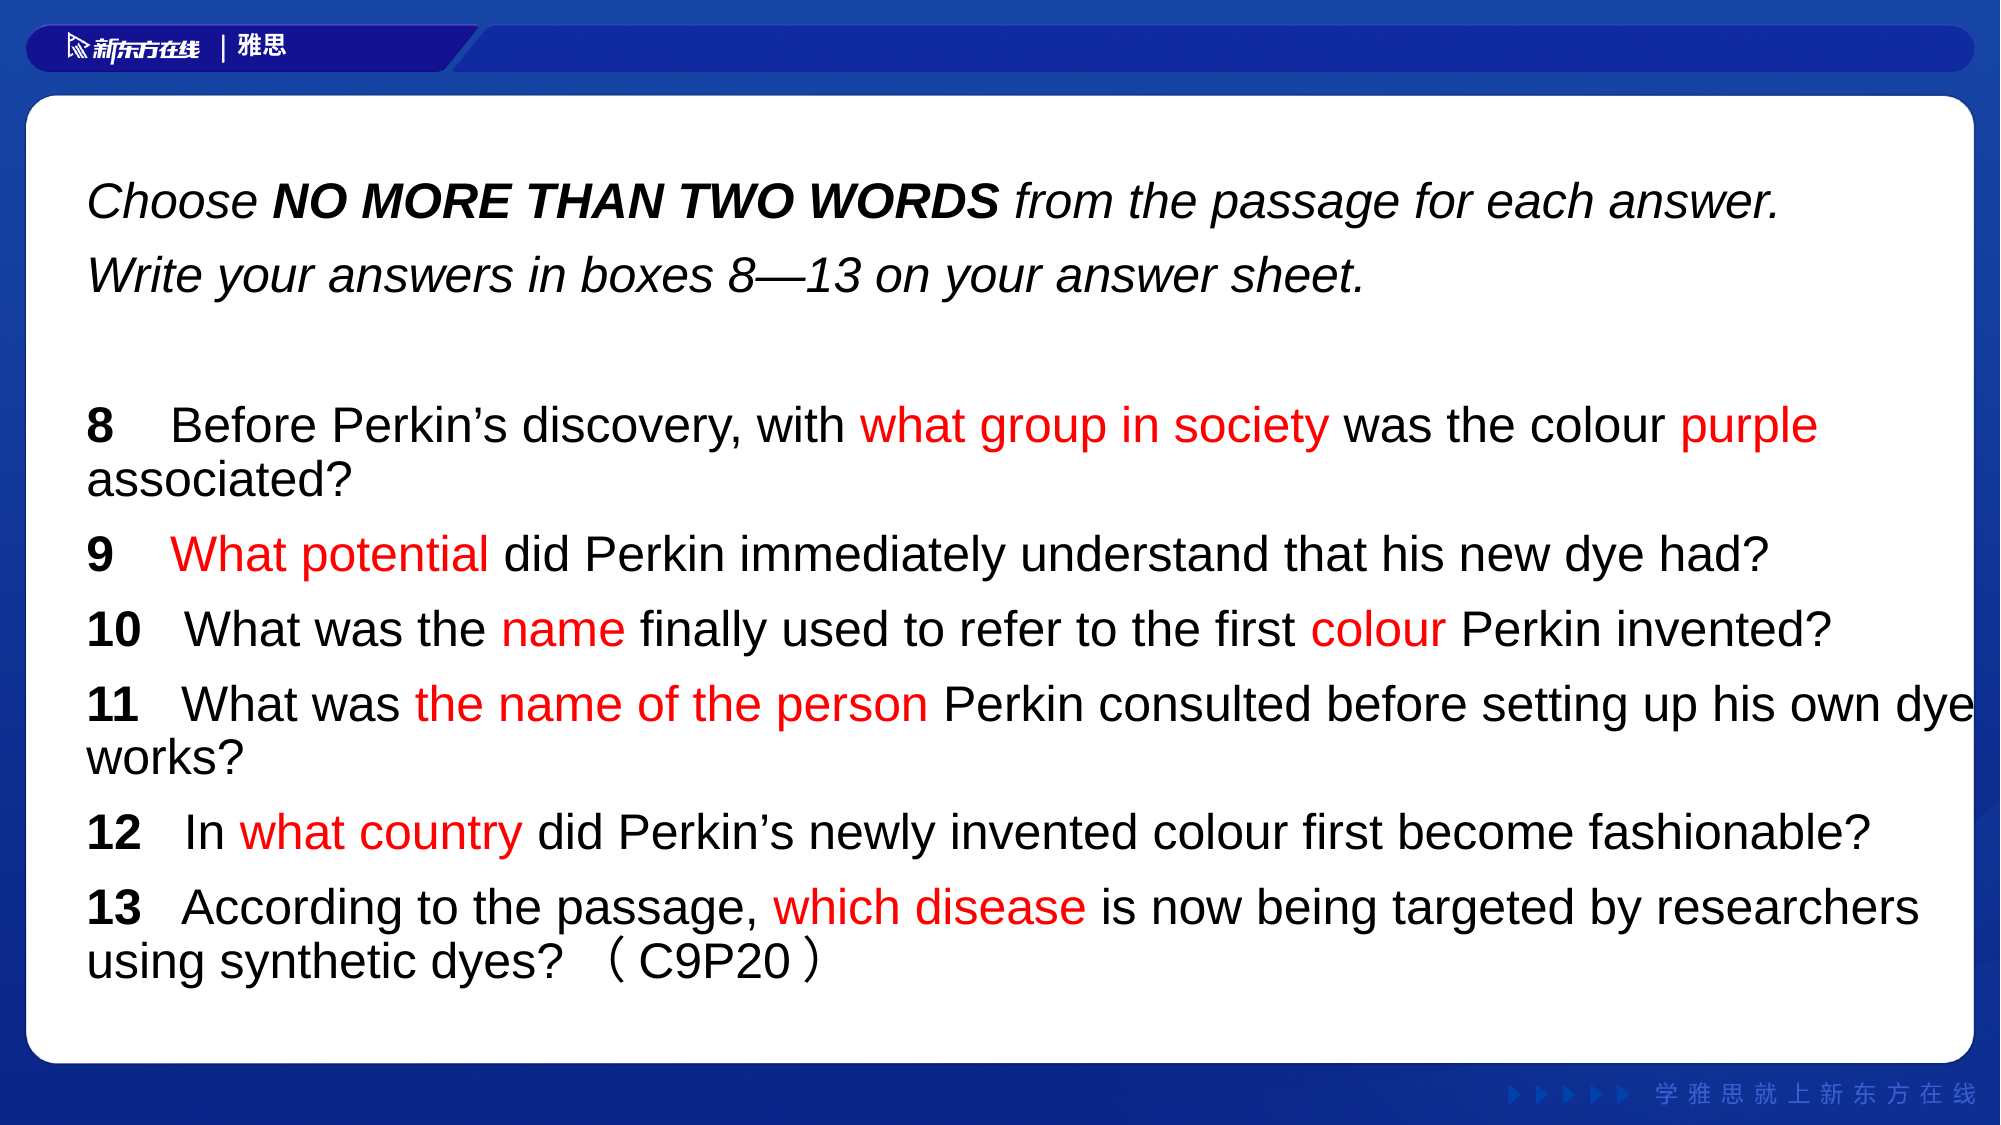

Choose NO MORE THAN TWO WORDS from the passage for each answer.
Write your answers in boxes 8—13 on your answer sheet.

8    Before Perkin’s discovery, with what group in society was the colour purple associated?
9    What potential did Perkin immediately understand that his new dye had?
10   What was the name finally used to refer to the first colour Perkin invented?
11   What was the name of the person Perkin consulted before setting up his own dye works?
12   In what country did Perkin’s newly invented colour first become fashionable?
13   According to the passage, which disease is now being targeted by researchers using synthetic dyes?（C9P20）